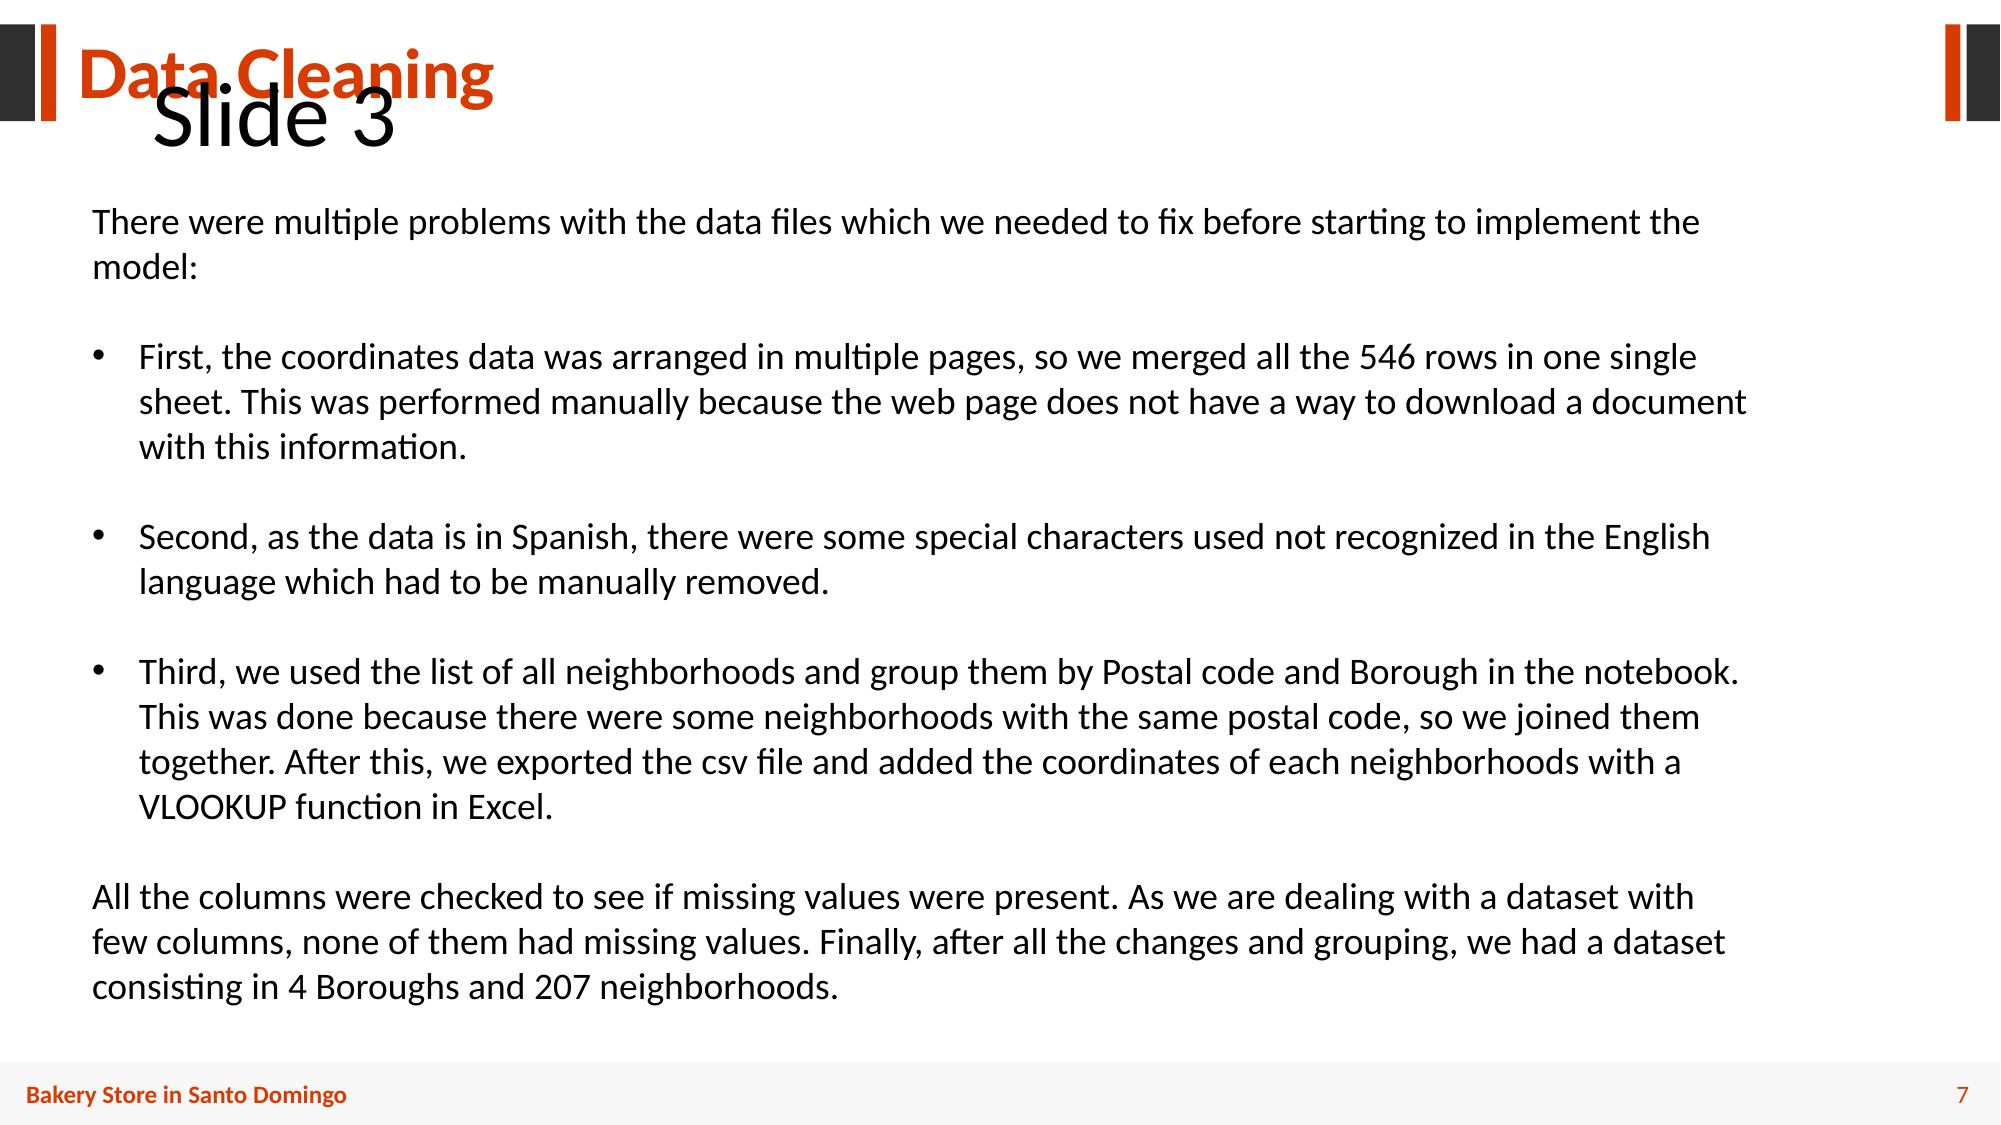

Data Cleaning
# Slide 3
There were multiple problems with the data files which we needed to fix before starting to implement the model:

First, the coordinates data was arranged in multiple pages, so we merged all the 546 rows in one single sheet. This was performed manually because the web page does not have a way to download a document with this information.

Second, as the data is in Spanish, there were some special characters used not recognized in the English language which had to be manually removed.

Third, we used the list of all neighborhoods and group them by Postal code and Borough in the notebook. This was done because there were some neighborhoods with the same postal code, so we joined them together. After this, we exported the csv file and added the coordinates of each neighborhoods with a VLOOKUP function in Excel.

All the columns were checked to see if missing values were present. As we are dealing with a dataset with few columns, none of them had missing values. Finally, after all the changes and grouping, we had a dataset consisting in 4 Boroughs and 207 neighborhoods.